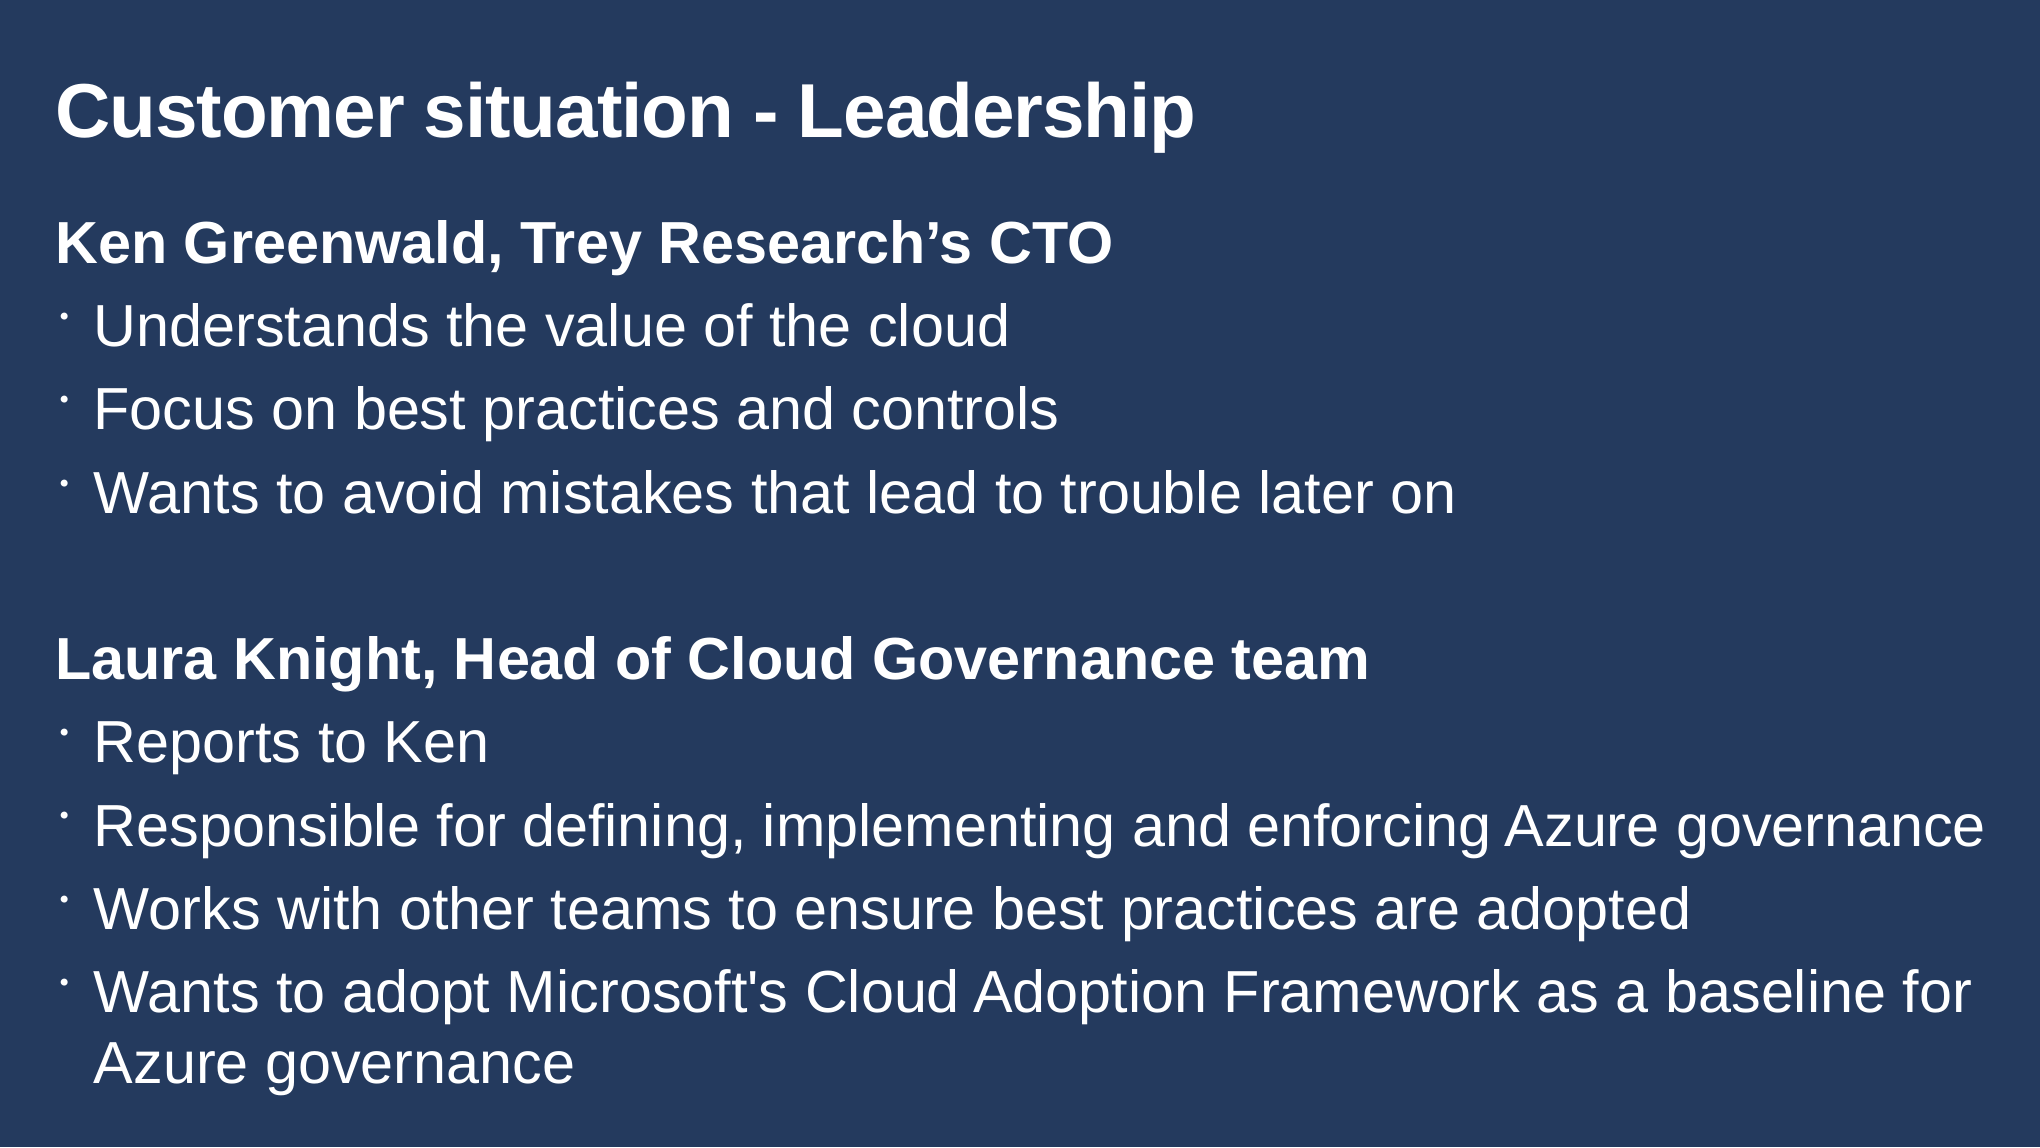

Customer situation - Leadership
Ken Greenwald, Trey Research’s CTO
Understands the value of the cloud
Focus on best practices and controls
Wants to avoid mistakes that lead to trouble later on

Laura Knight, Head of Cloud Governance team
Reports to Ken
Responsible for defining, implementing and enforcing Azure governance
Works with other teams to ensure best practices are adopted
Wants to adopt Microsoft's Cloud Adoption Framework as a baseline for Azure governance